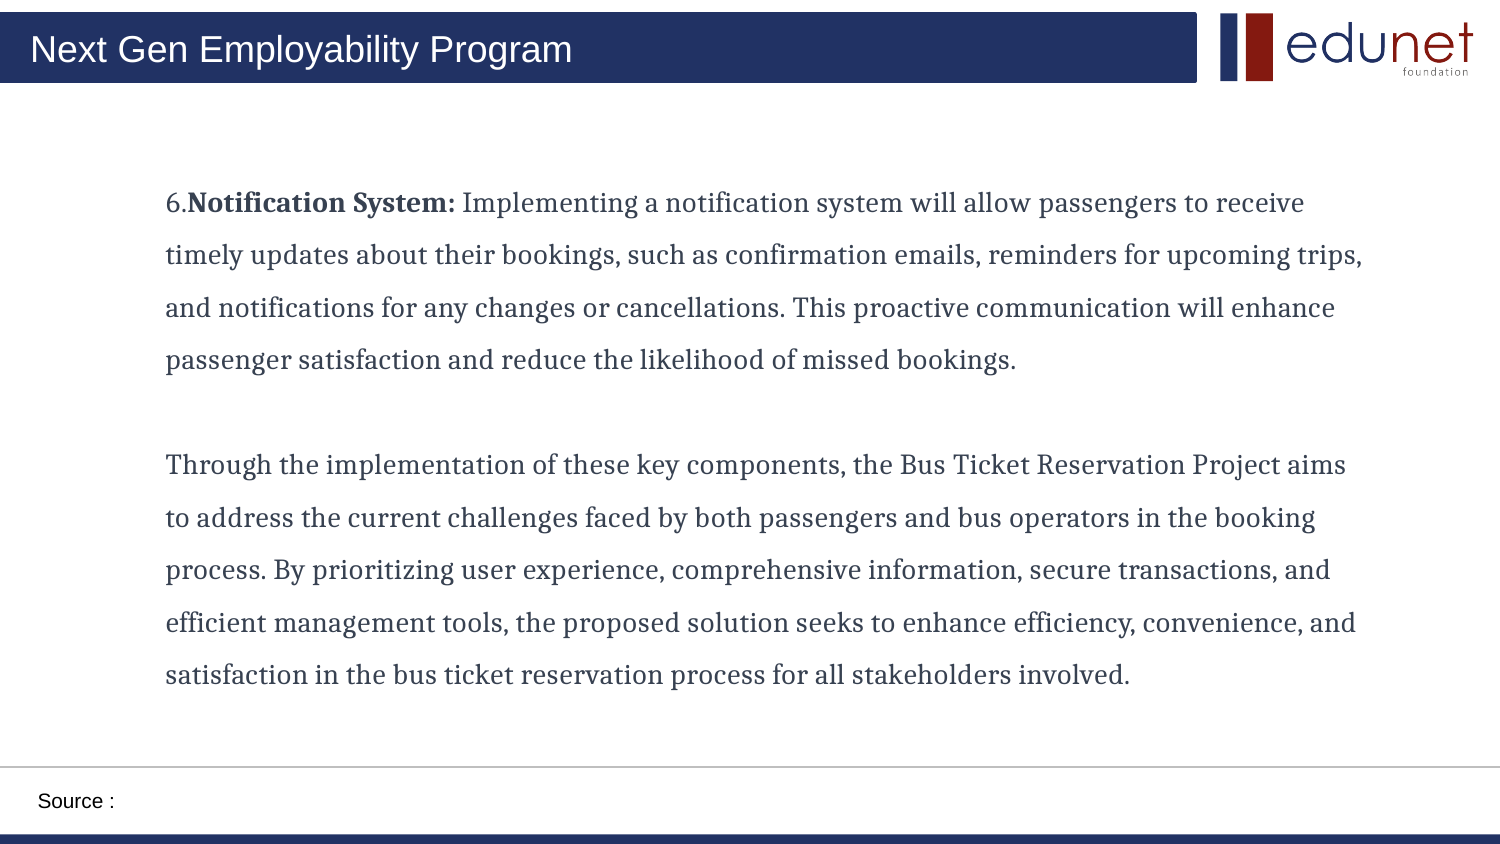

6.Notification System: Implementing a notification system will allow passengers to receive timely updates about their bookings, such as confirmation emails, reminders for upcoming trips, and notifications for any changes or cancellations. This proactive communication will enhance passenger satisfaction and reduce the likelihood of missed bookings.

Through the implementation of these key components, the Bus Ticket Reservation Project aims to address the current challenges faced by both passengers and bus operators in the booking process. By prioritizing user experience, comprehensive information, secure transactions, and efficient management tools, the proposed solution seeks to enhance efficiency, convenience, and satisfaction in the bus ticket reservation process for all stakeholders involved.

Source :